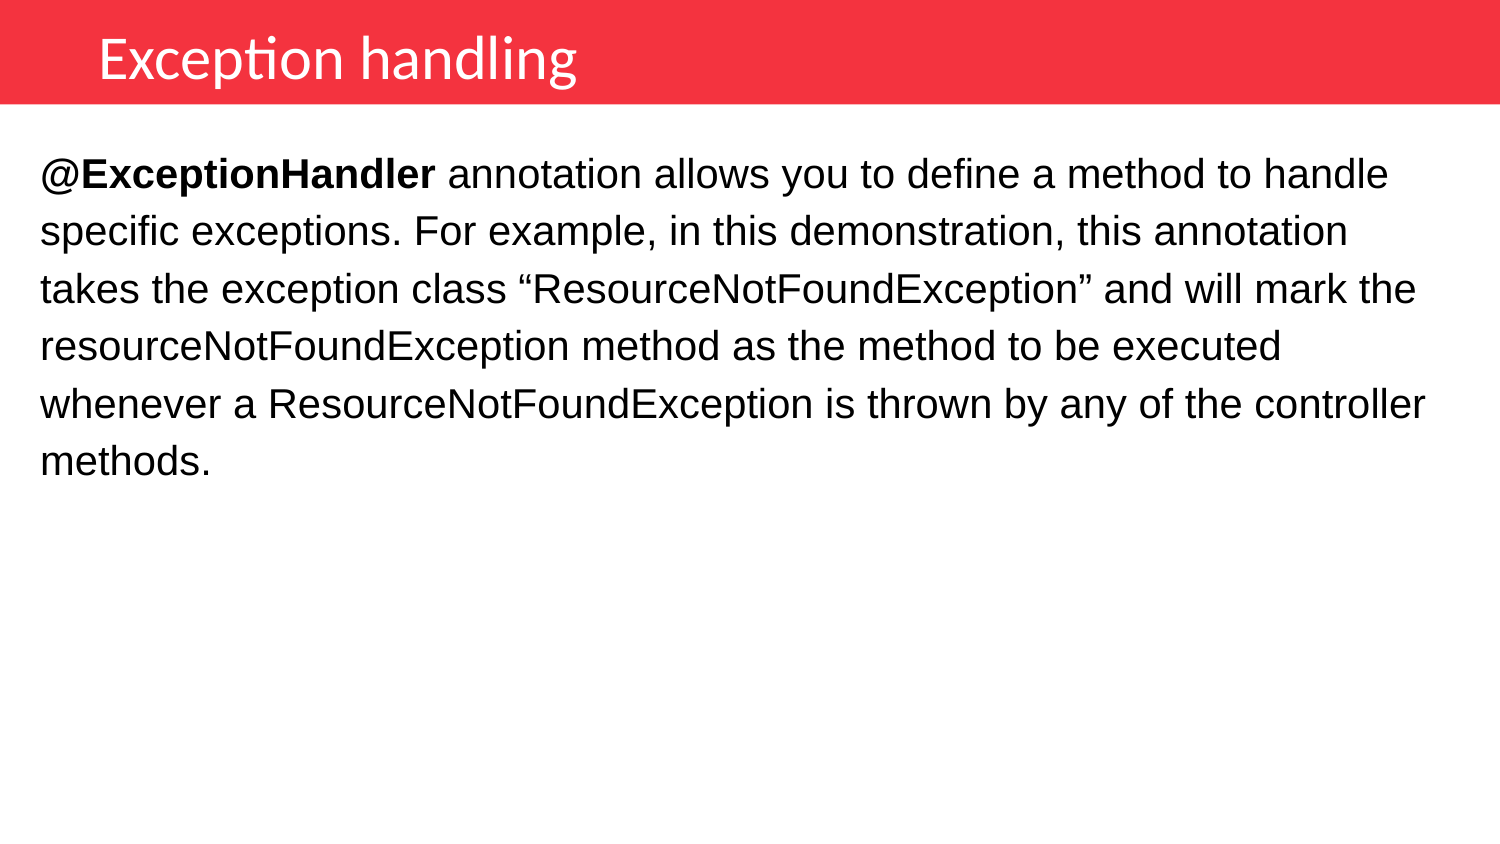

Exception handling

@ExceptionHandler annotation allows you to define a method to handle specific exceptions. For example, in this demonstration, this annotation takes the exception class “ResourceNotFoundException” and will mark the resourceNotFoundException method as the method to be executed whenever a ResourceNotFoundException is thrown by any of the controller methods.